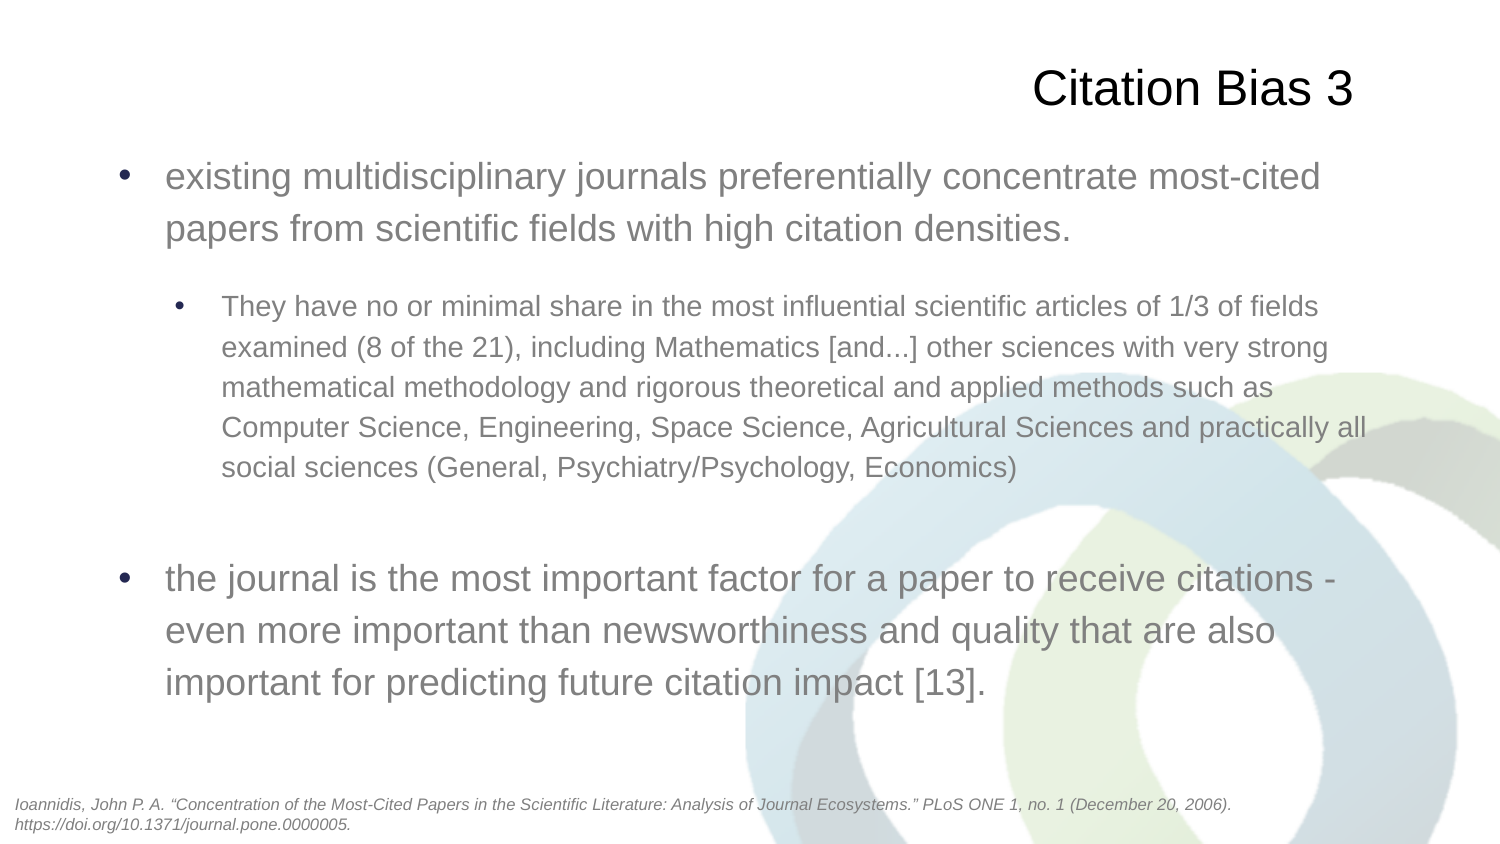

# Citation Bias 3
existing multidisciplinary journals preferentially concentrate most-cited papers from scientific fields with high citation densities.
They have no or minimal share in the most influential scientific articles of 1/3 of fields examined (8 of the 21), including Mathematics [and...] other sciences with very strong mathematical methodology and rigorous theoretical and applied methods such as Computer Science, Engineering, Space Science, Agricultural Sciences and practically all social sciences (General, Psychiatry/Psychology, Economics)

the journal is the most important factor for a paper to receive citations - even more important than newsworthiness and quality that are also important for predicting future citation impact [13].
Ioannidis, John P. A. “Concentration of the Most-Cited Papers in the Scientific Literature: Analysis of Journal Ecosystems.” PLoS ONE 1, no. 1 (December 20, 2006). https://doi.org/10.1371/journal.pone.0000005.